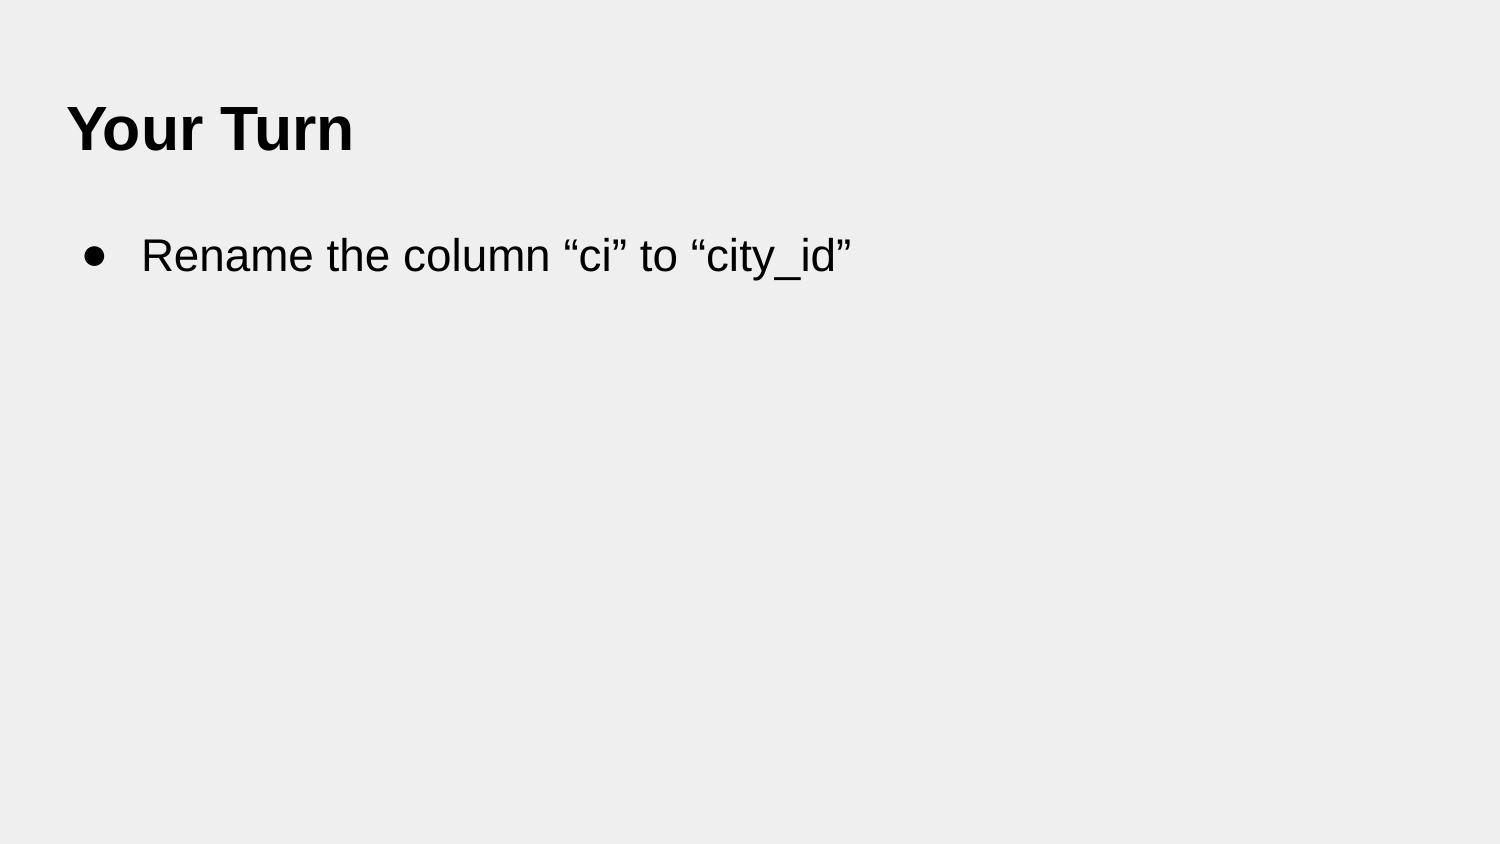

# Your Turn
Rename the column “ci” to “city_id”